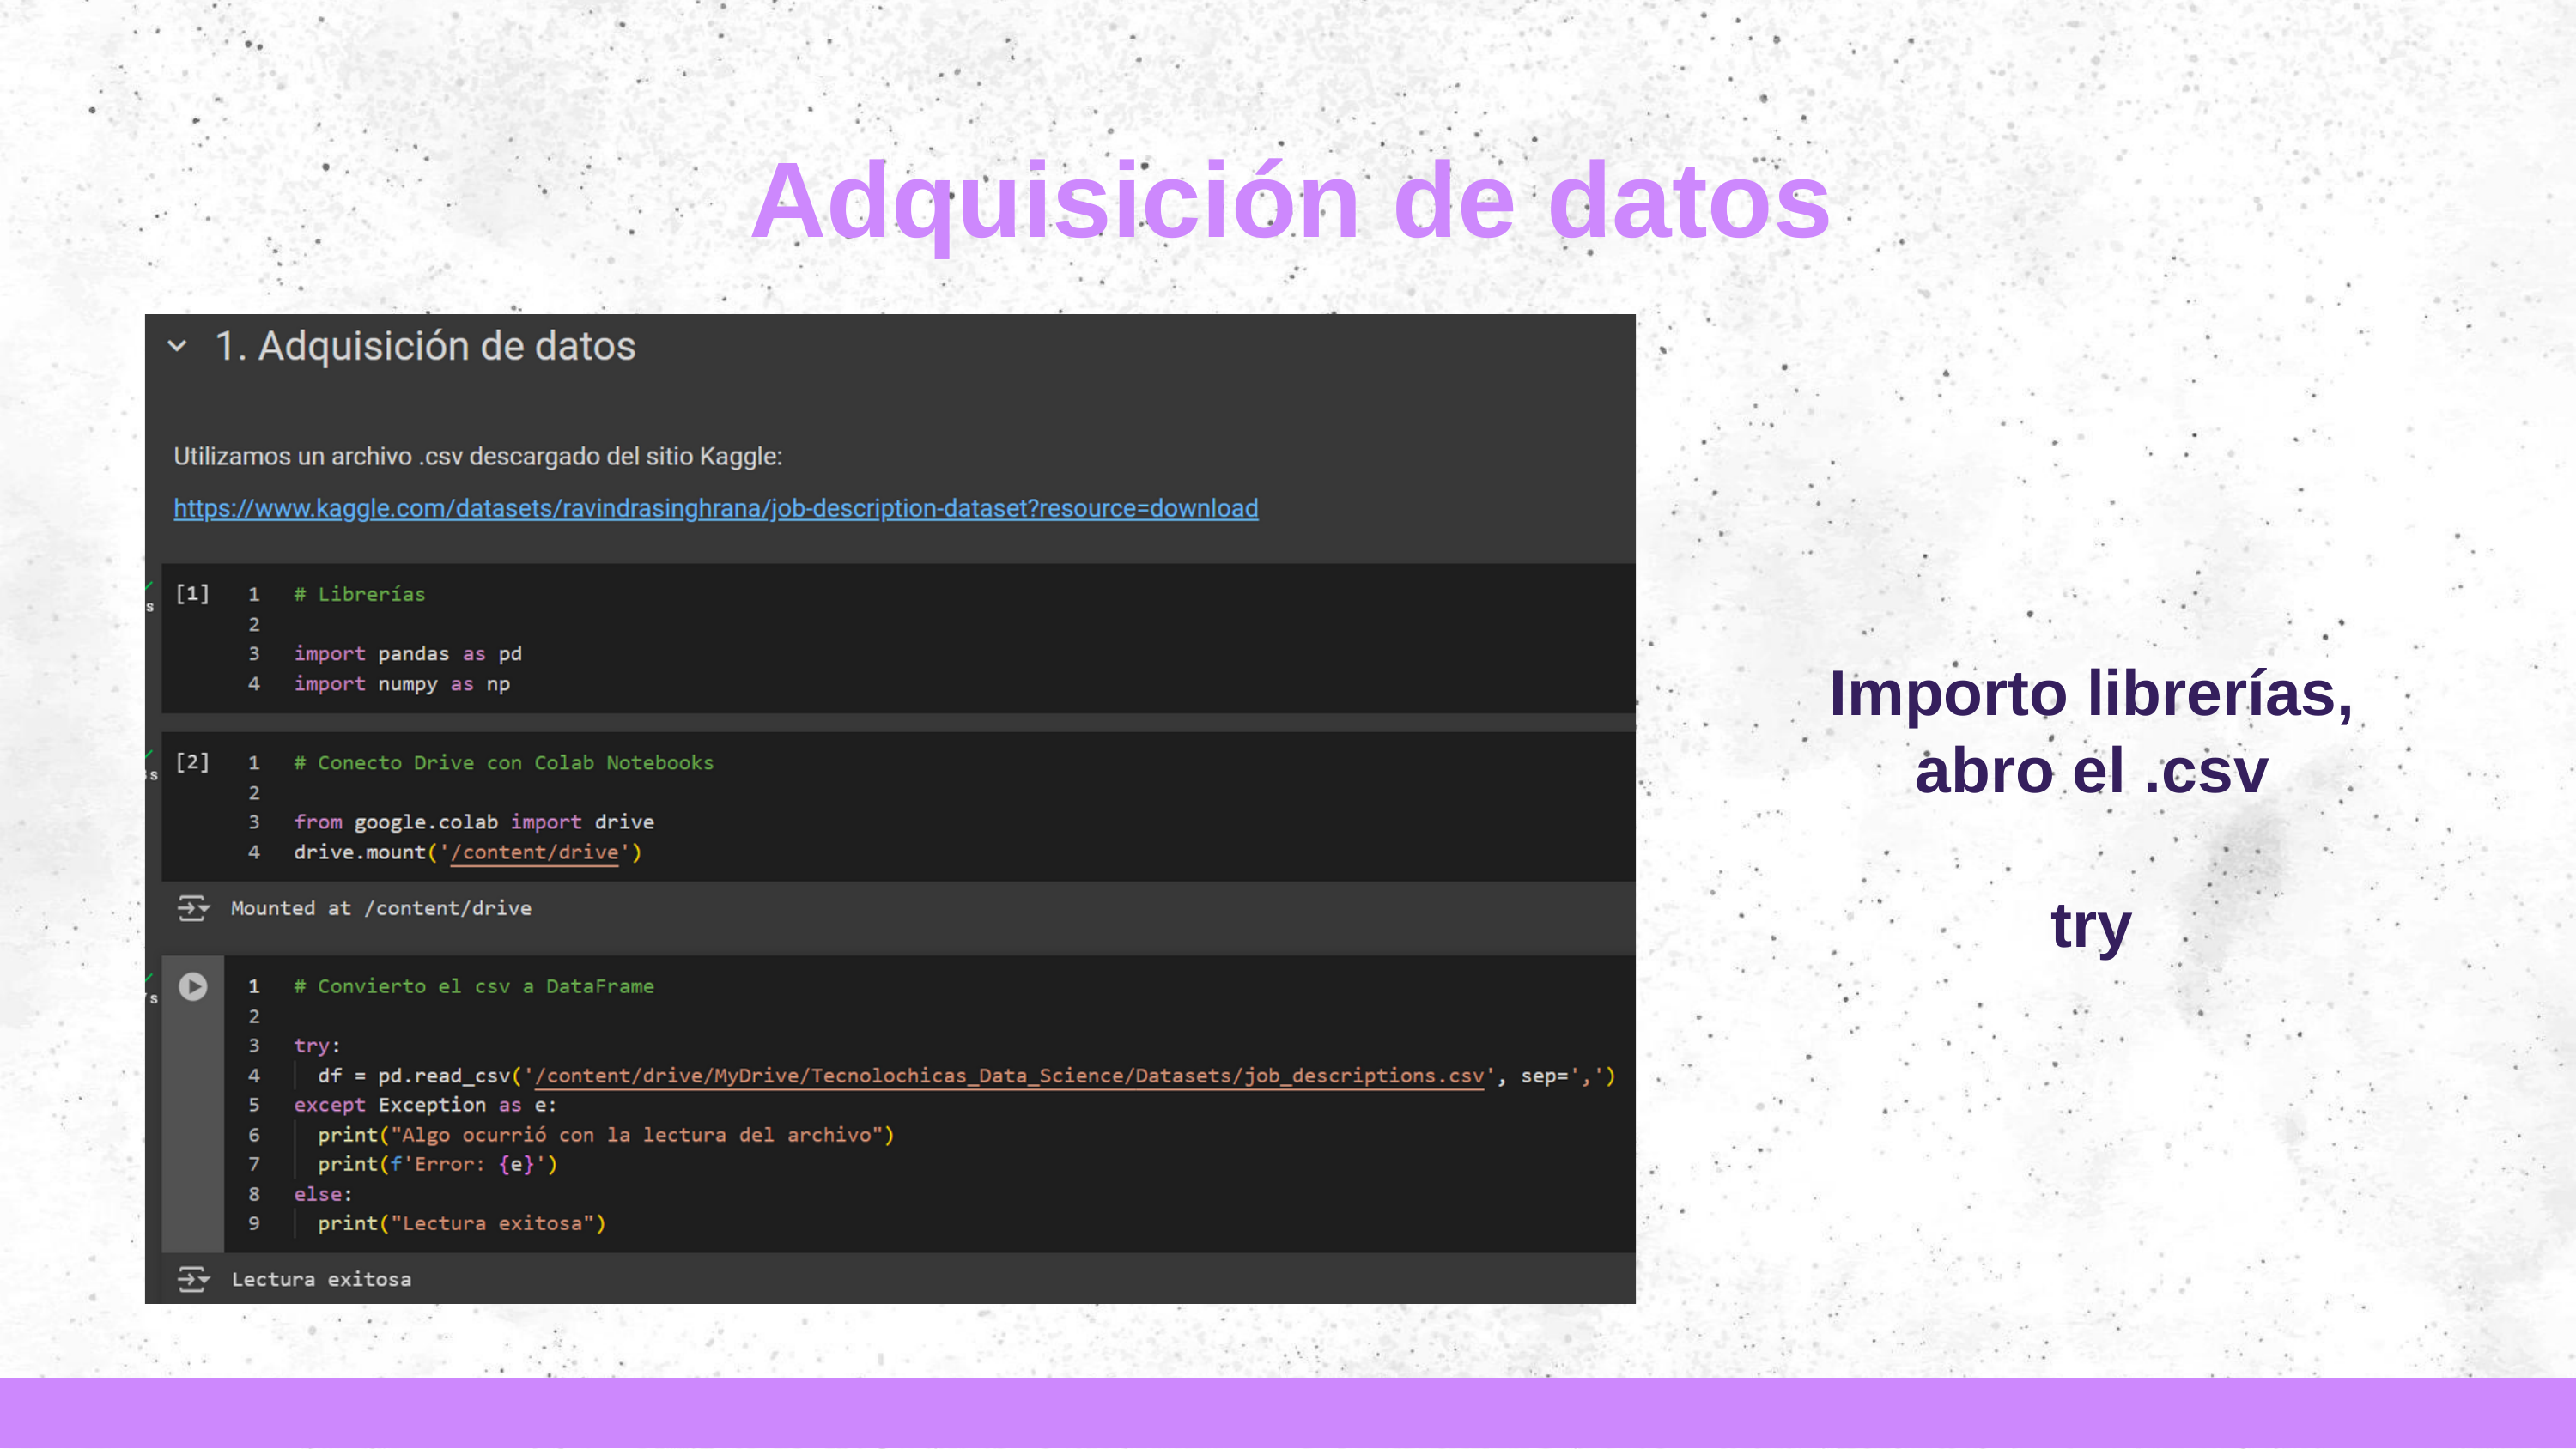

Adquisición de datos

Importo librerías, abro el .csv

try